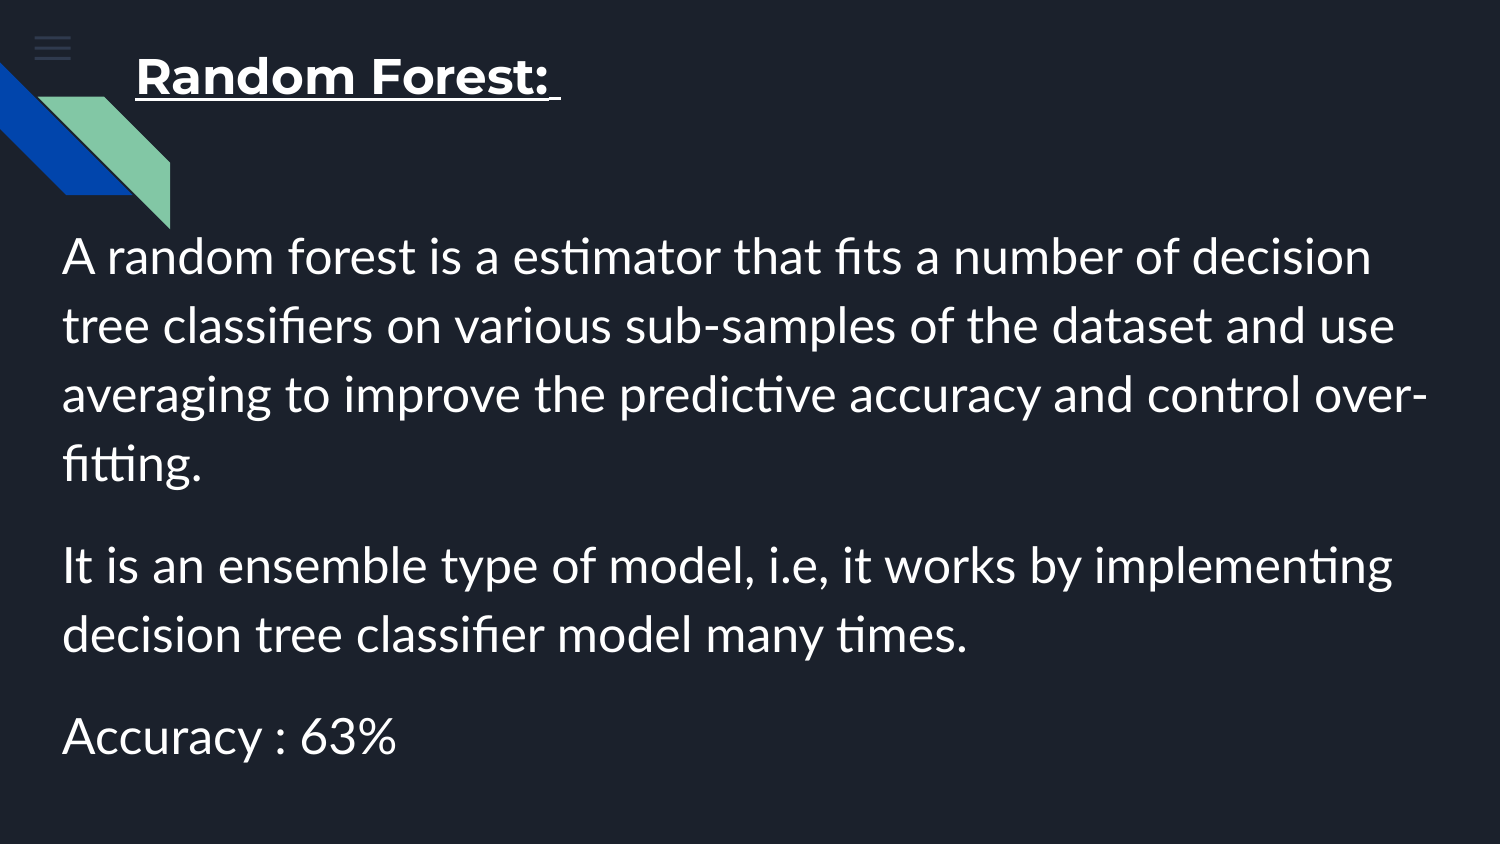

# Random Forest:
A random forest is a estimator that fits a number of decision tree classifiers on various sub-samples of the dataset and use averaging to improve the predictive accuracy and control over-fitting.
It is an ensemble type of model, i.e, it works by implementing decision tree classifier model many times.
Accuracy : 63%